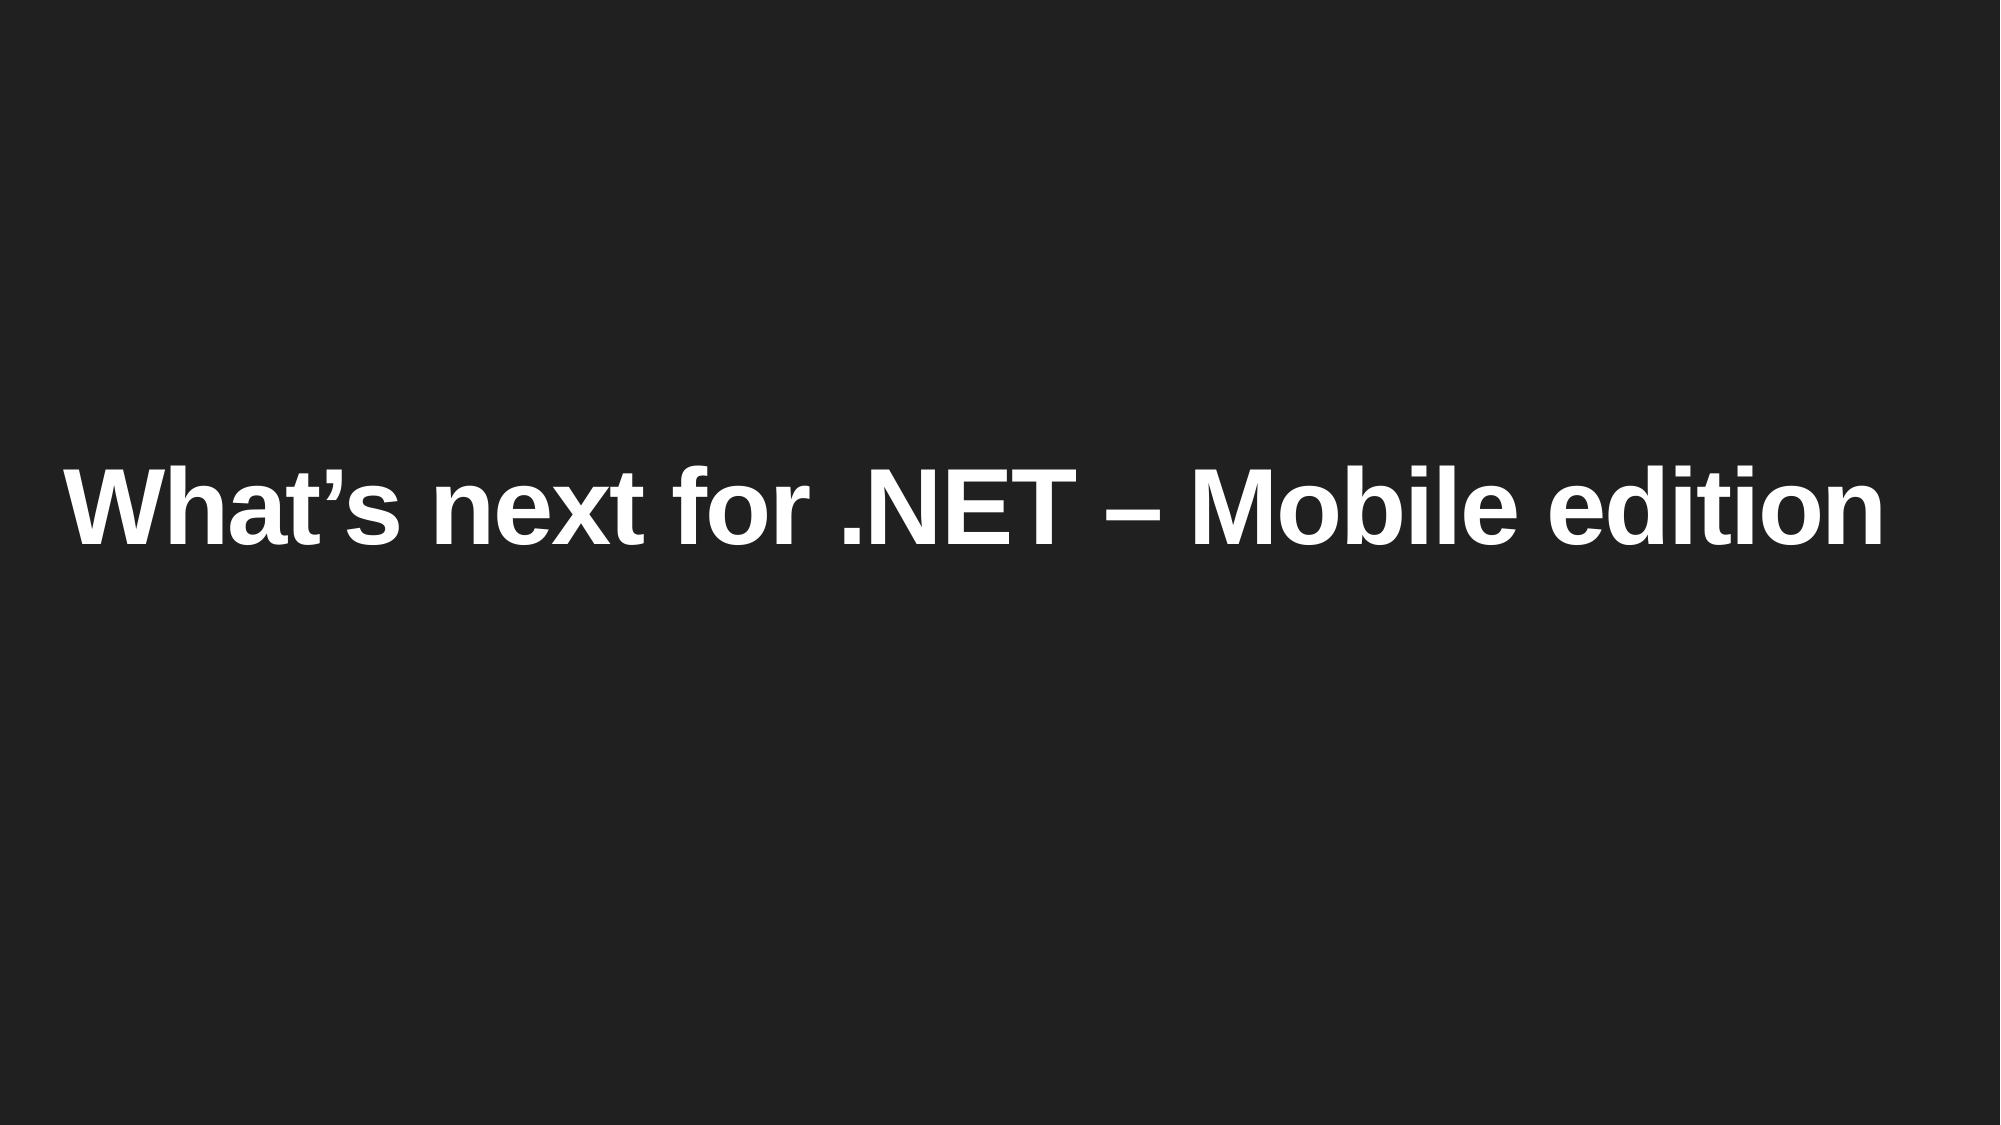

# What’s next for .NET – Mobile edition